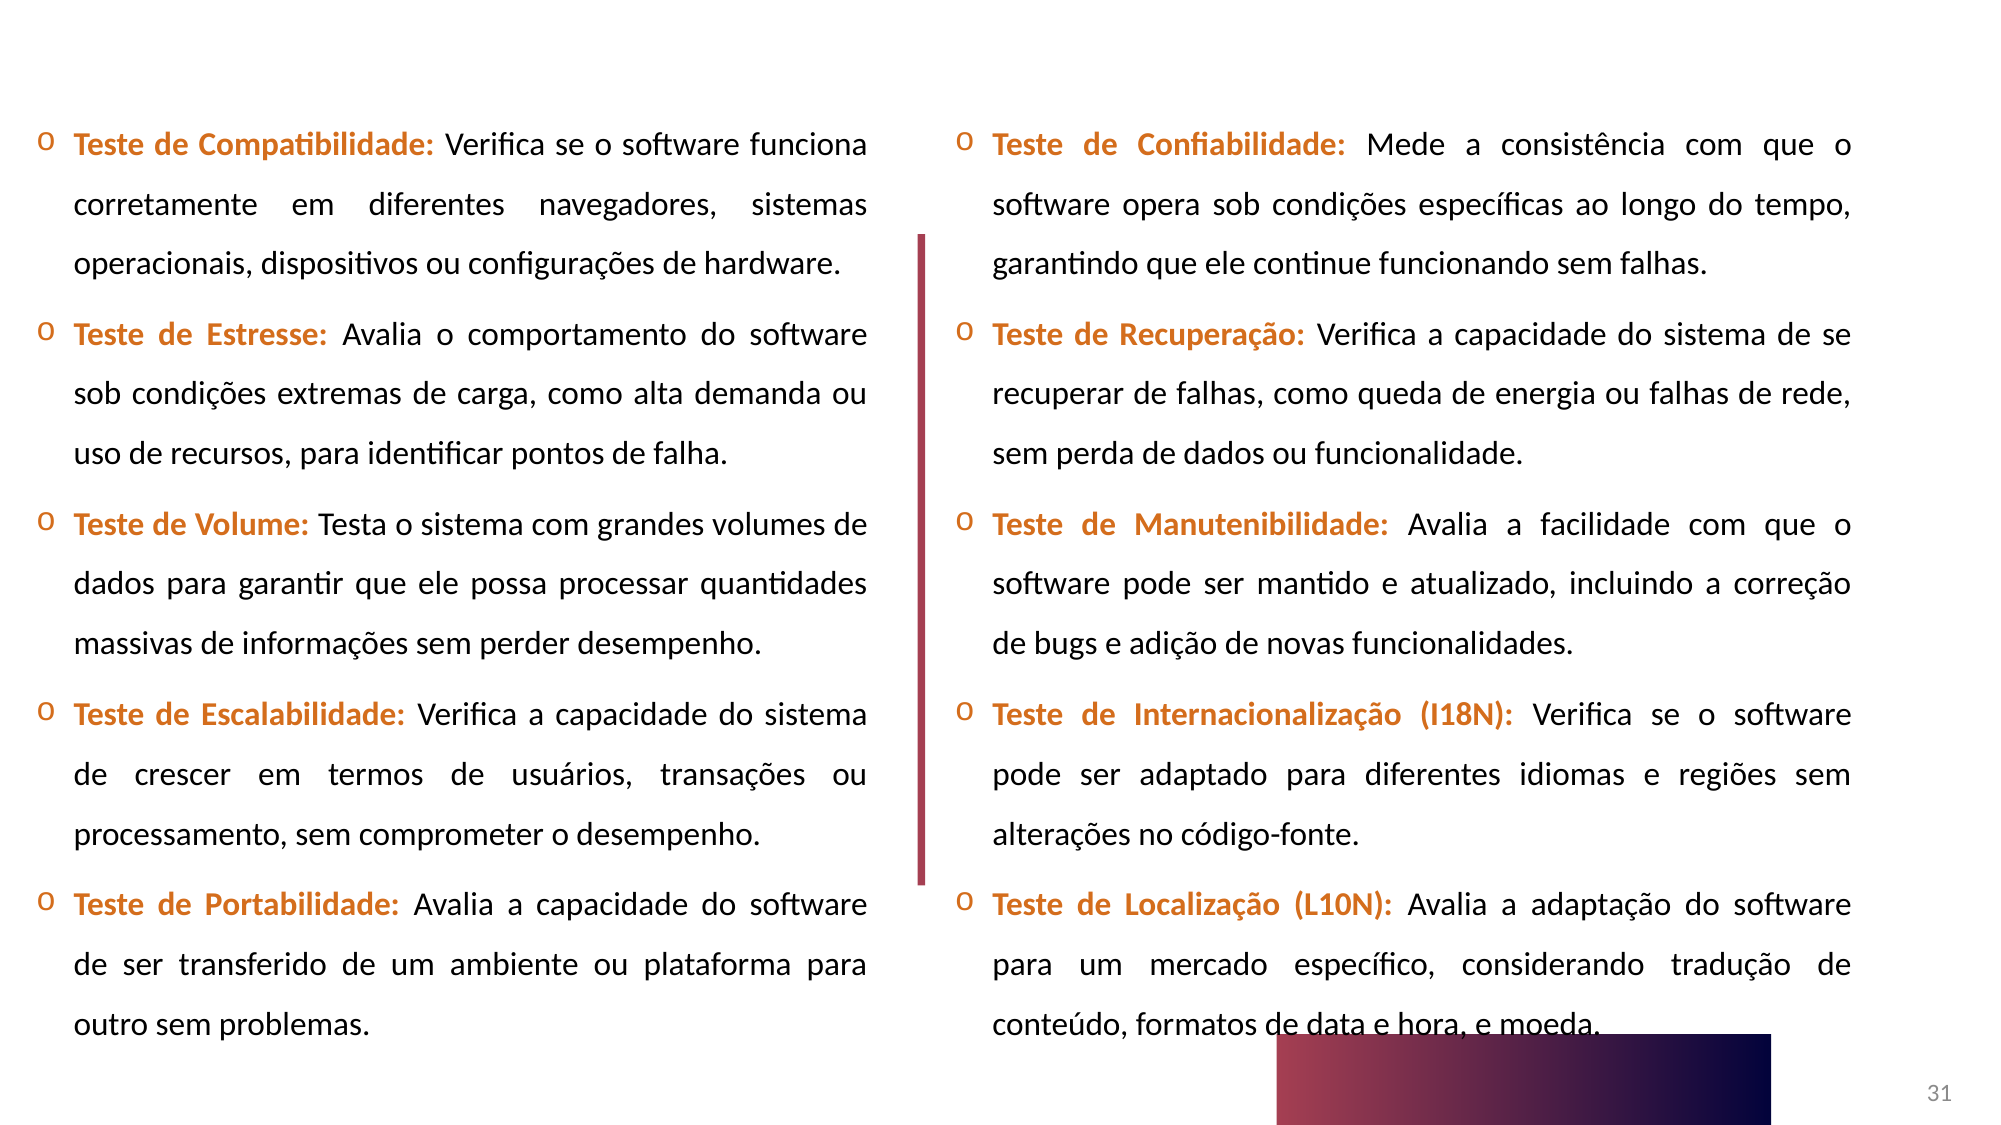

Teste de Compatibilidade: Verifica se o software funciona corretamente em diferentes navegadores, sistemas operacionais, dispositivos ou configurações de hardware.
Teste de Estresse: Avalia o comportamento do software sob condições extremas de carga, como alta demanda ou uso de recursos, para identificar pontos de falha.
Teste de Volume: Testa o sistema com grandes volumes de dados para garantir que ele possa processar quantidades massivas de informações sem perder desempenho.
Teste de Escalabilidade: Verifica a capacidade do sistema de crescer em termos de usuários, transações ou processamento, sem comprometer o desempenho.
Teste de Portabilidade: Avalia a capacidade do software de ser transferido de um ambiente ou plataforma para outro sem problemas.
Teste de Confiabilidade: Mede a consistência com que o software opera sob condições específicas ao longo do tempo, garantindo que ele continue funcionando sem falhas.
Teste de Recuperação: Verifica a capacidade do sistema de se recuperar de falhas, como queda de energia ou falhas de rede, sem perda de dados ou funcionalidade.
Teste de Manutenibilidade: Avalia a facilidade com que o software pode ser mantido e atualizado, incluindo a correção de bugs e adição de novas funcionalidades.
Teste de Internacionalização (I18N): Verifica se o software pode ser adaptado para diferentes idiomas e regiões sem alterações no código-fonte.
Teste de Localização (L10N): Avalia a adaptação do software para um mercado específico, considerando tradução de conteúdo, formatos de data e hora, e moeda.

31